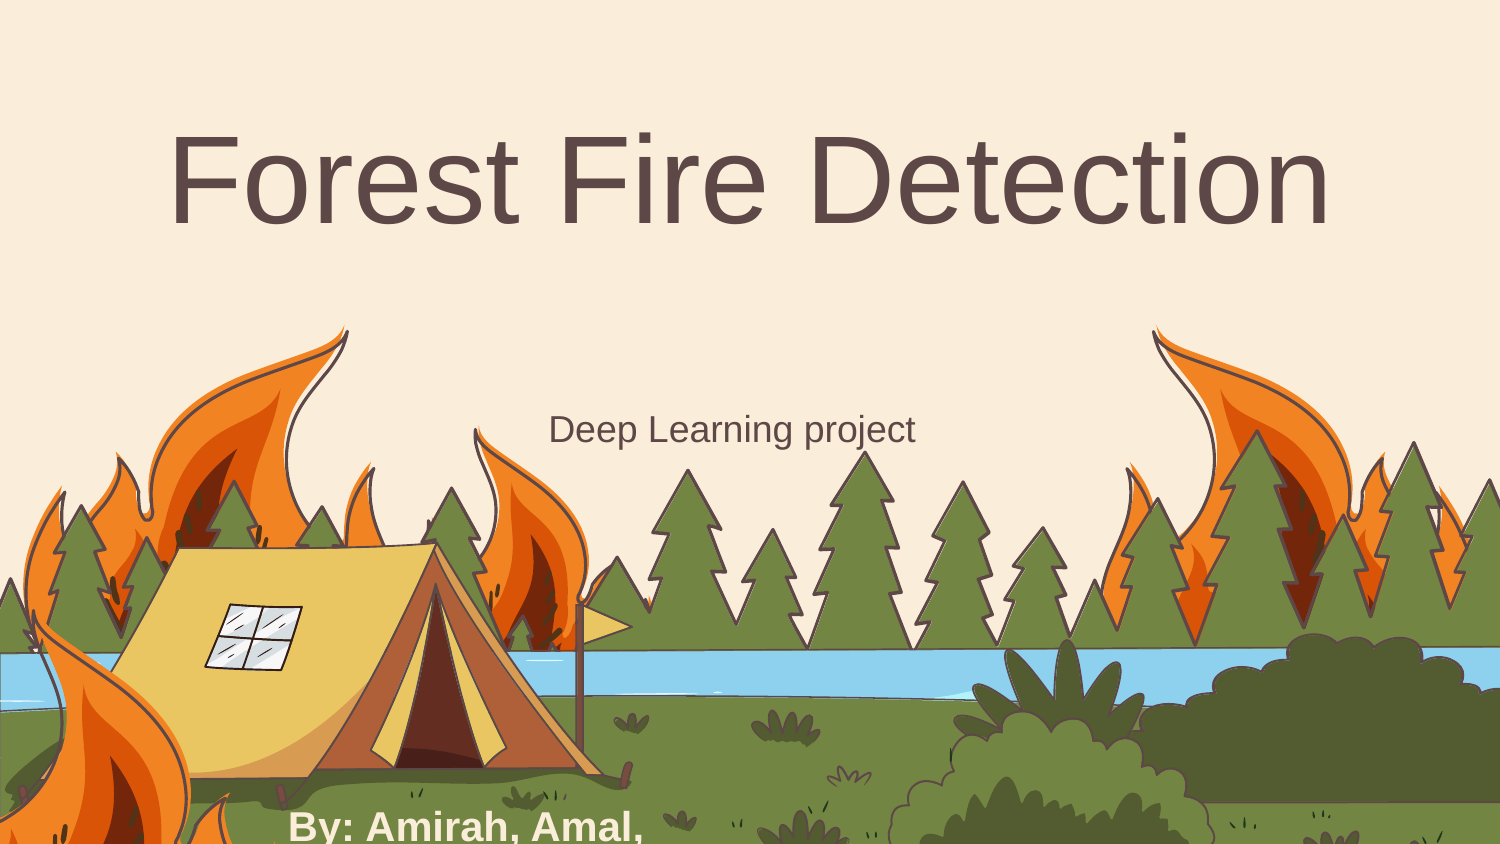

# Forest Fire Detection
Deep Learning project
By: Amirah, Amal, Alanoud